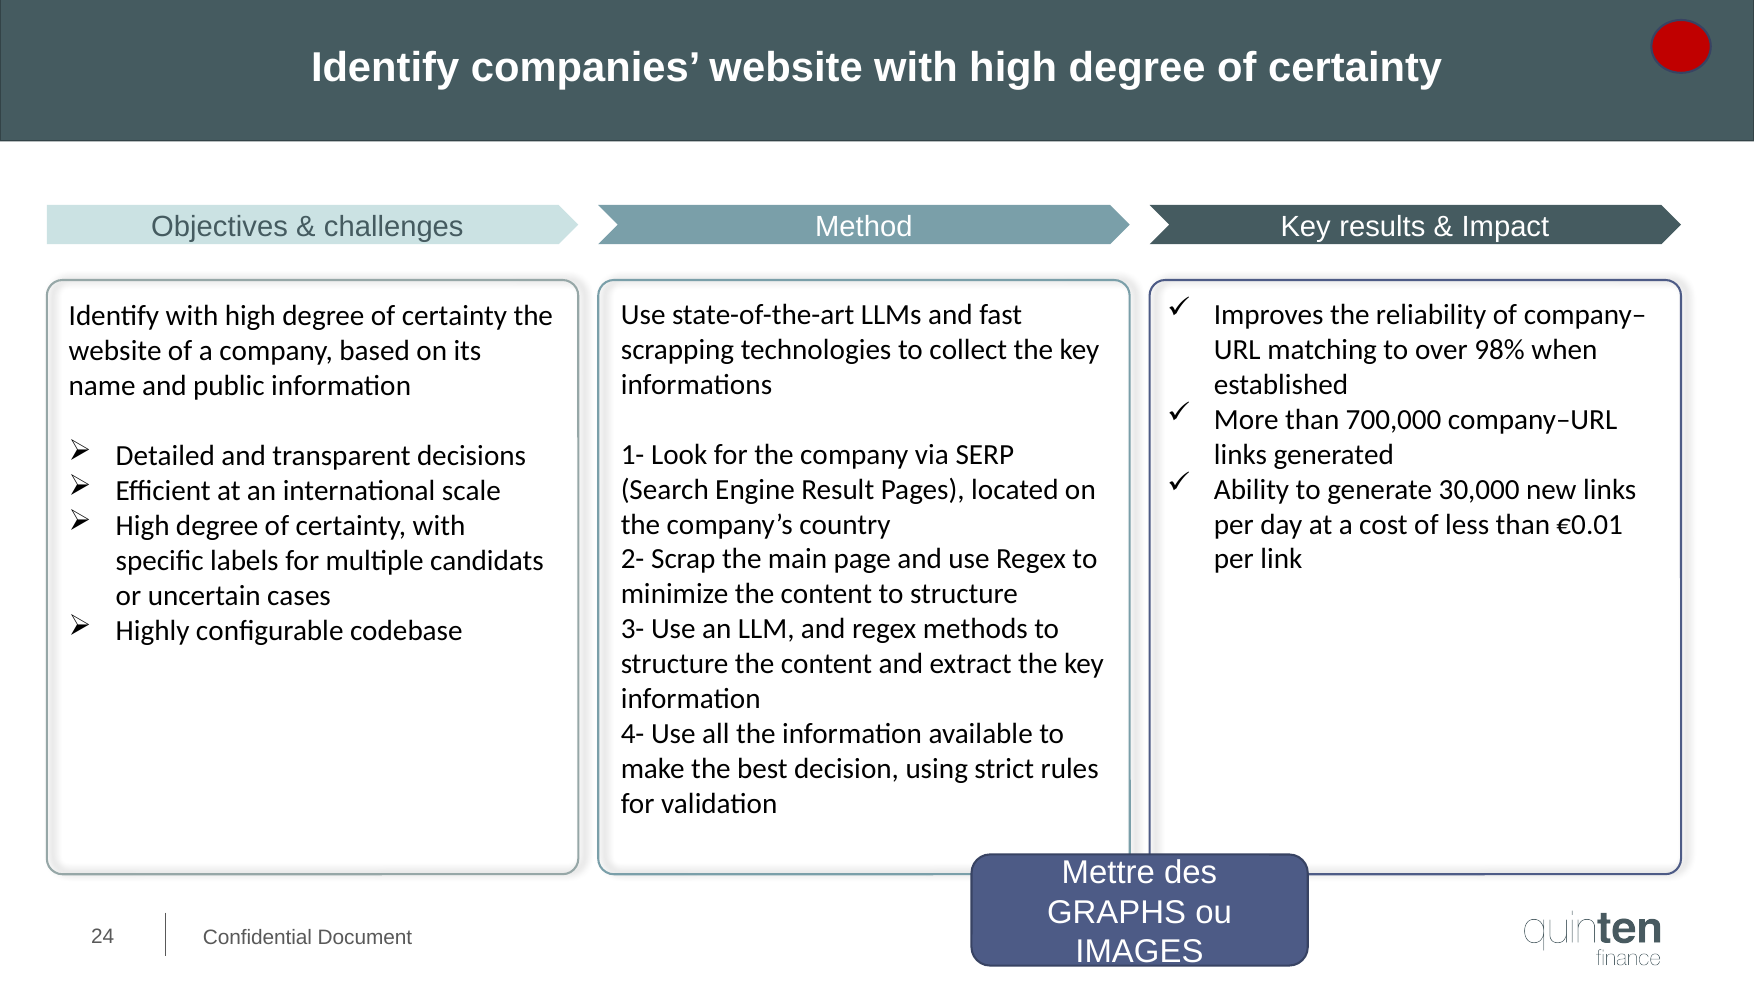

# Identify companies’ website with high degree of certainty

Template Use Case 1
Objectives & challenges
Method
Key results & Impact

Use state-of-the-art LLMs and fast scrapping technologies to collect the key informations

1- Look for the company via SERP (Search Engine Result Pages), located on the company’s country
2- Scrap the main page and use Regex to minimize the content to structure
3- Use an LLM, and regex methods to structure the content and extract the key information
4- Use all the information available to make the best decision, using strict rules for validation
Improves the reliability of company–URL matching to over 98% when established
More than 700,000 company–URL links generated
Ability to generate 30,000 new links per day at a cost of less than €0.01 per link
Identify with high degree of certainty the website of a company, based on its name and public information

Detailed and transparent decisions
Efficient at an international scale
High degree of certainty, with specific labels for multiple candidats or uncertain cases
Highly configurable codebase
Mettre des GRAPHS ou IMAGES